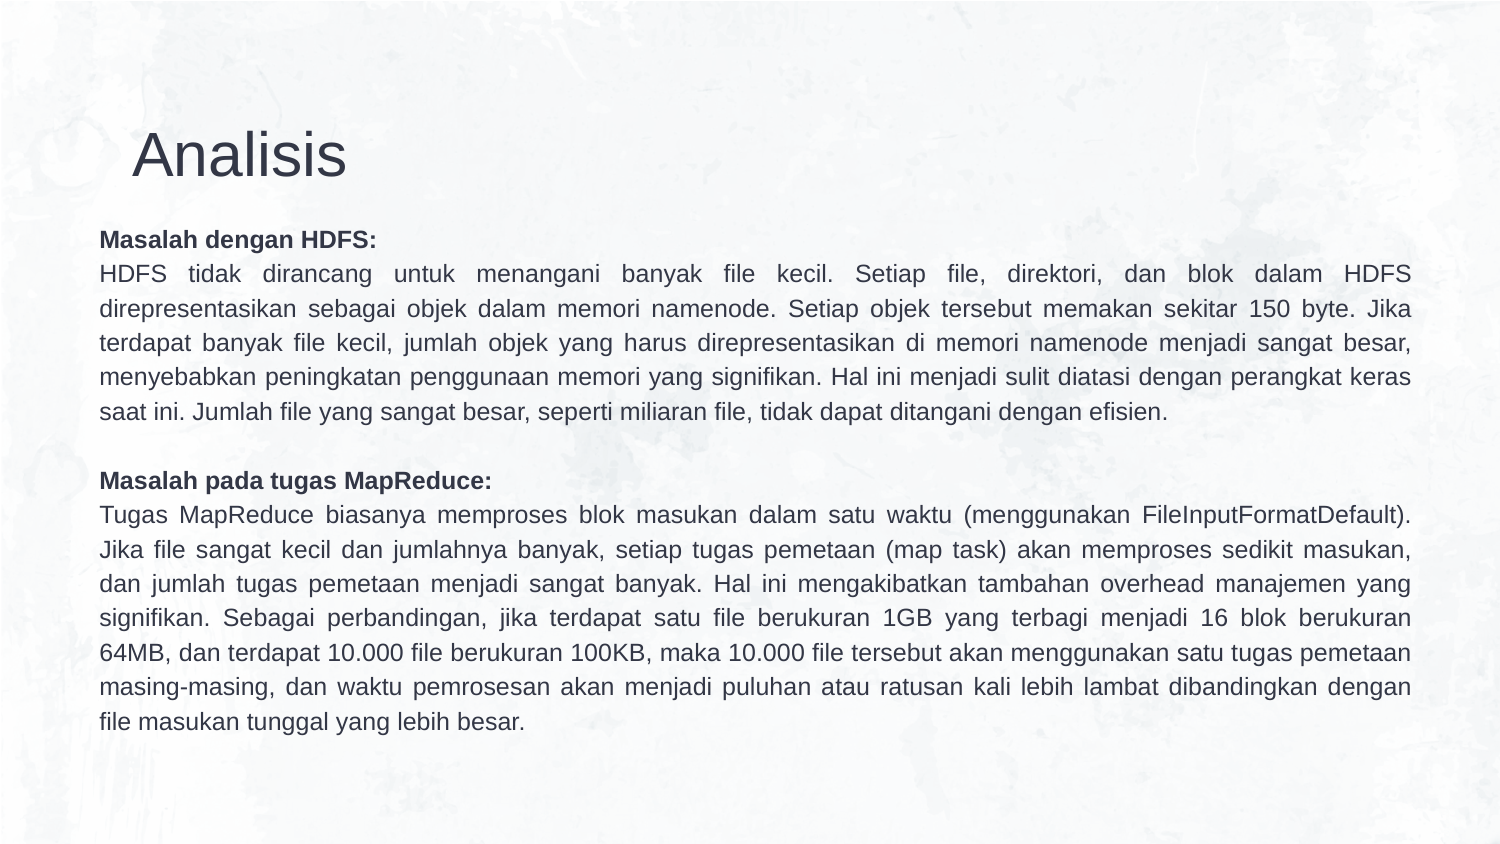

Analisis
Masalah dengan HDFS:
HDFS tidak dirancang untuk menangani banyak file kecil. Setiap file, direktori, dan blok dalam HDFS direpresentasikan sebagai objek dalam memori namenode. Setiap objek tersebut memakan sekitar 150 byte. Jika terdapat banyak file kecil, jumlah objek yang harus direpresentasikan di memori namenode menjadi sangat besar, menyebabkan peningkatan penggunaan memori yang signifikan. Hal ini menjadi sulit diatasi dengan perangkat keras saat ini. Jumlah file yang sangat besar, seperti miliaran file, tidak dapat ditangani dengan efisien.

Masalah pada tugas MapReduce:
Tugas MapReduce biasanya memproses blok masukan dalam satu waktu (menggunakan FileInputFormatDefault). Jika file sangat kecil dan jumlahnya banyak, setiap tugas pemetaan (map task) akan memproses sedikit masukan, dan jumlah tugas pemetaan menjadi sangat banyak. Hal ini mengakibatkan tambahan overhead manajemen yang signifikan. Sebagai perbandingan, jika terdapat satu file berukuran 1GB yang terbagi menjadi 16 blok berukuran 64MB, dan terdapat 10.000 file berukuran 100KB, maka 10.000 file tersebut akan menggunakan satu tugas pemetaan masing-masing, dan waktu pemrosesan akan menjadi puluhan atau ratusan kali lebih lambat dibandingkan dengan file masukan tunggal yang lebih besar.